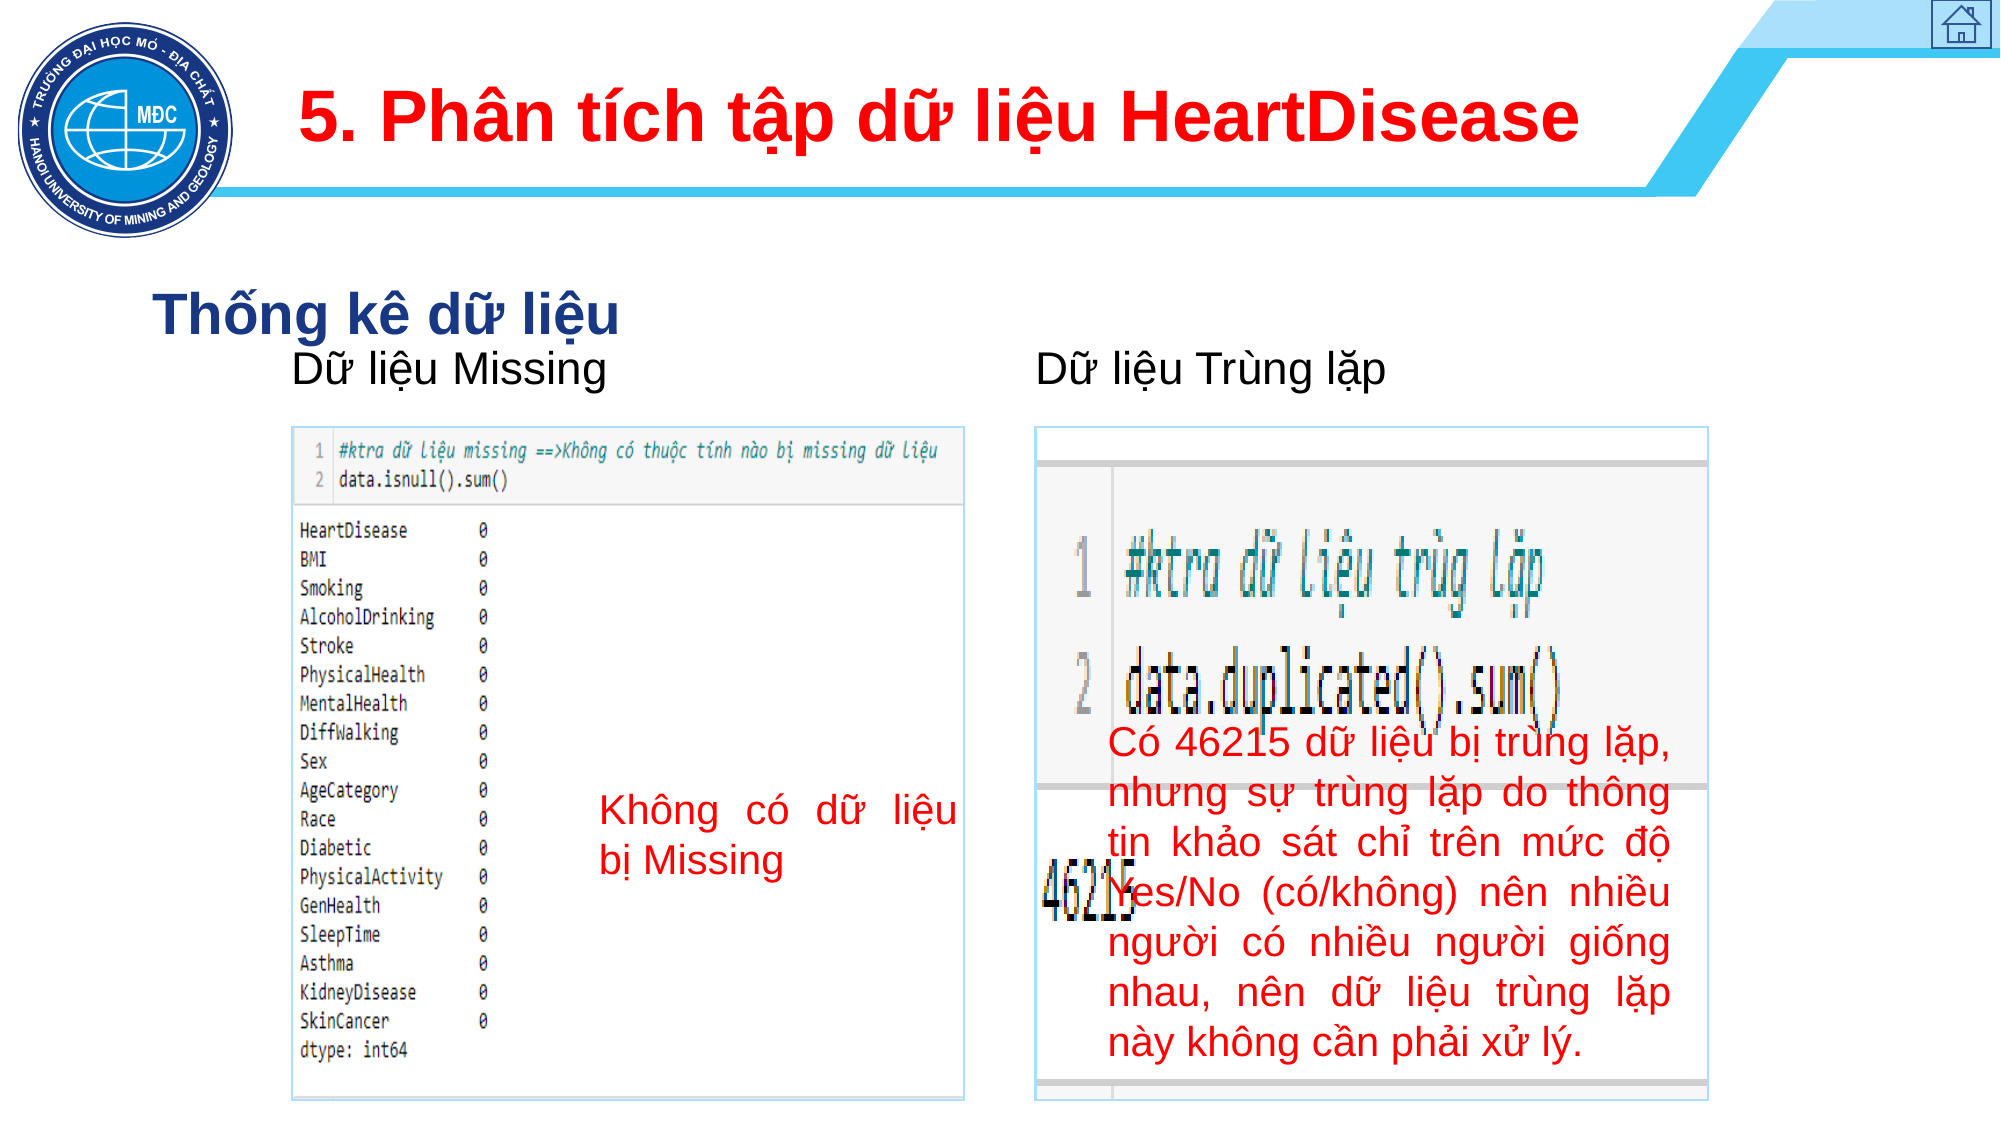

# 5. Phân tích tập dữ liệu HeartDisease
Thống kê dữ liệu

Dữ liệu Missing
Dữ liệu Trùng lặp

Có 46215 dữ liệu bị trùng lặp, nhưng sự trùng lặp do thông tin khảo sát chỉ trên mức độ Yes/No (có/không) nên nhiều người có nhiều người giống nhau, nên dữ liệu trùng lặp này không cần phải xử lý.
Không có dữ liệu bị Missing